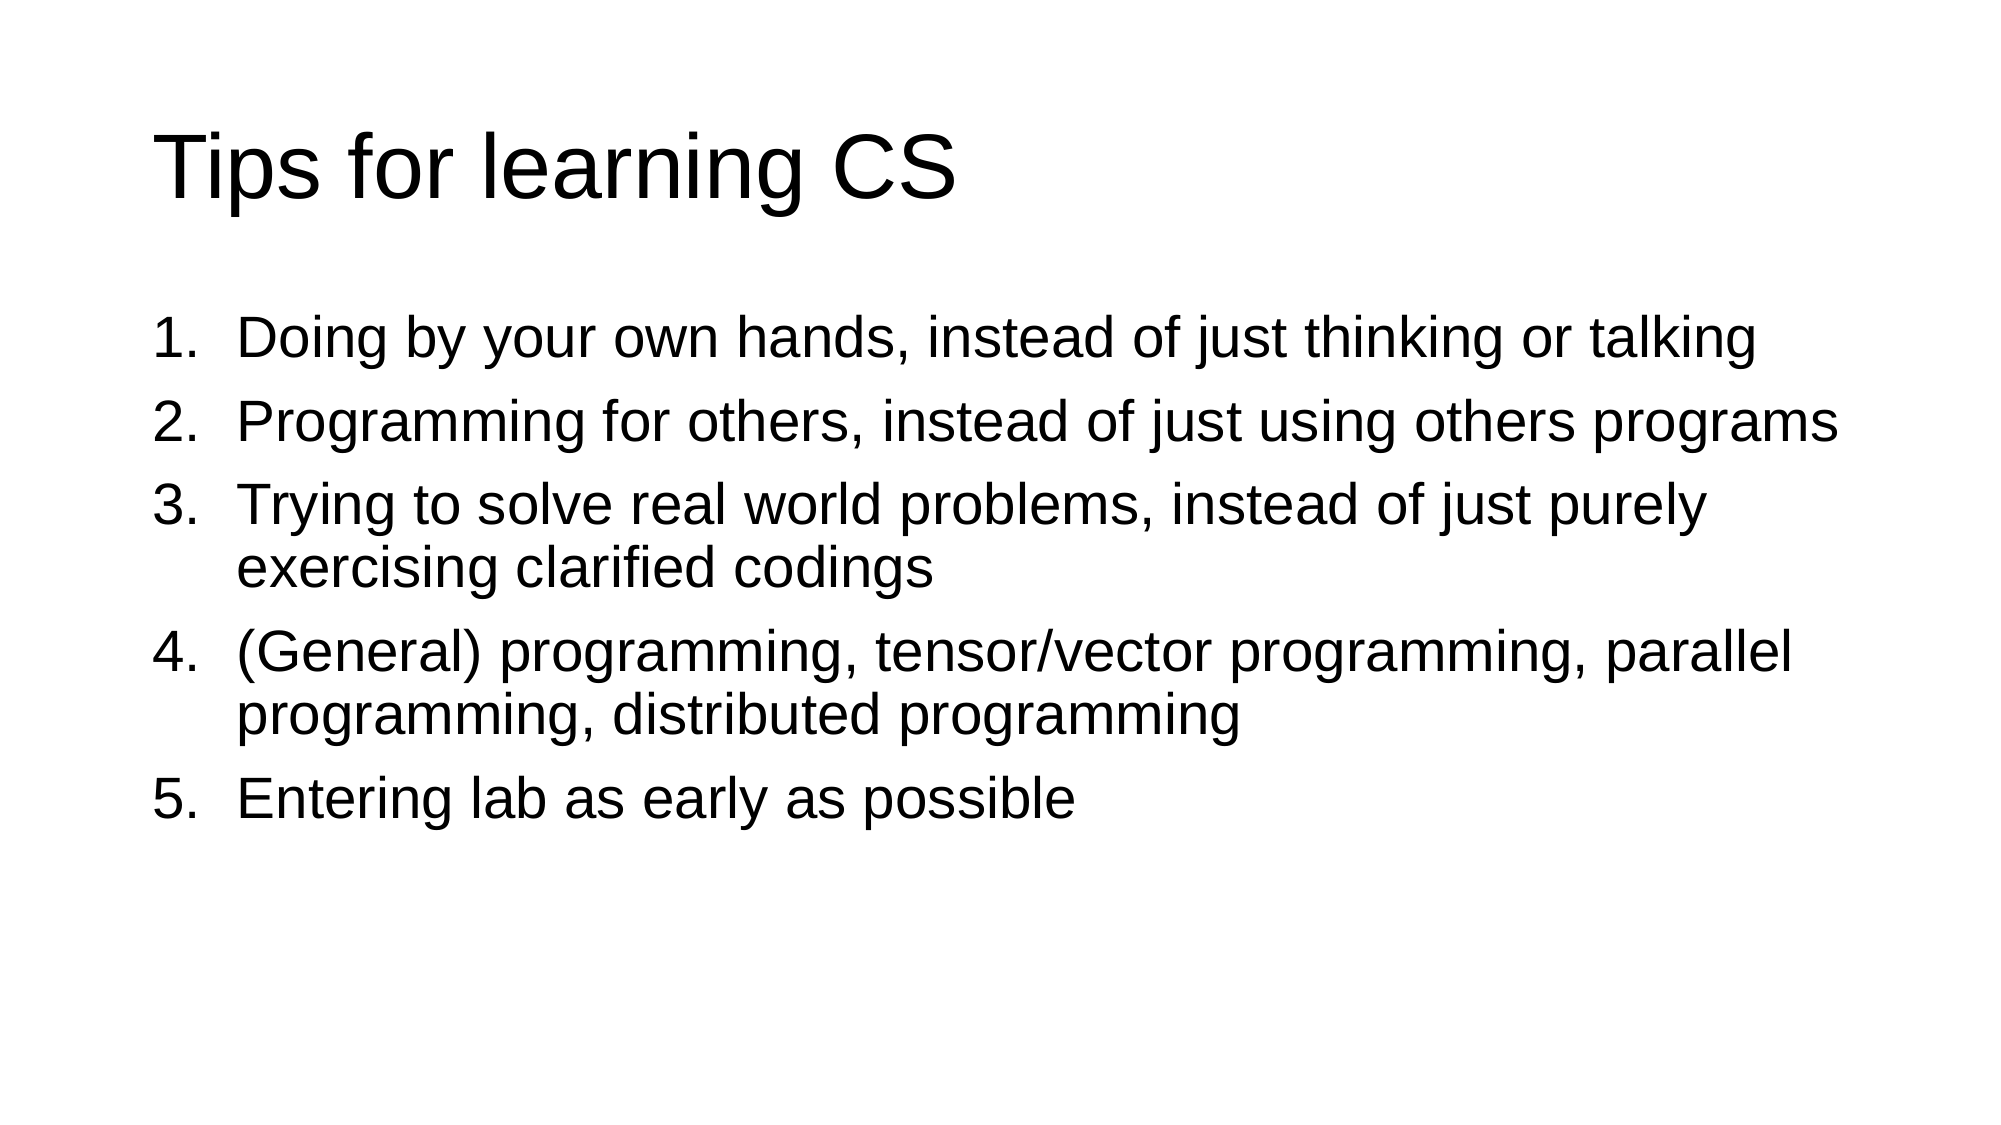

# Tips for learning CS
Doing by your own hands, instead of just thinking or talking
Programming for others, instead of just using others programs
Trying to solve real world problems, instead of just purely exercising clarified codings
(General) programming, tensor/vector programming, parallel programming, distributed programming
Entering lab as early as possible